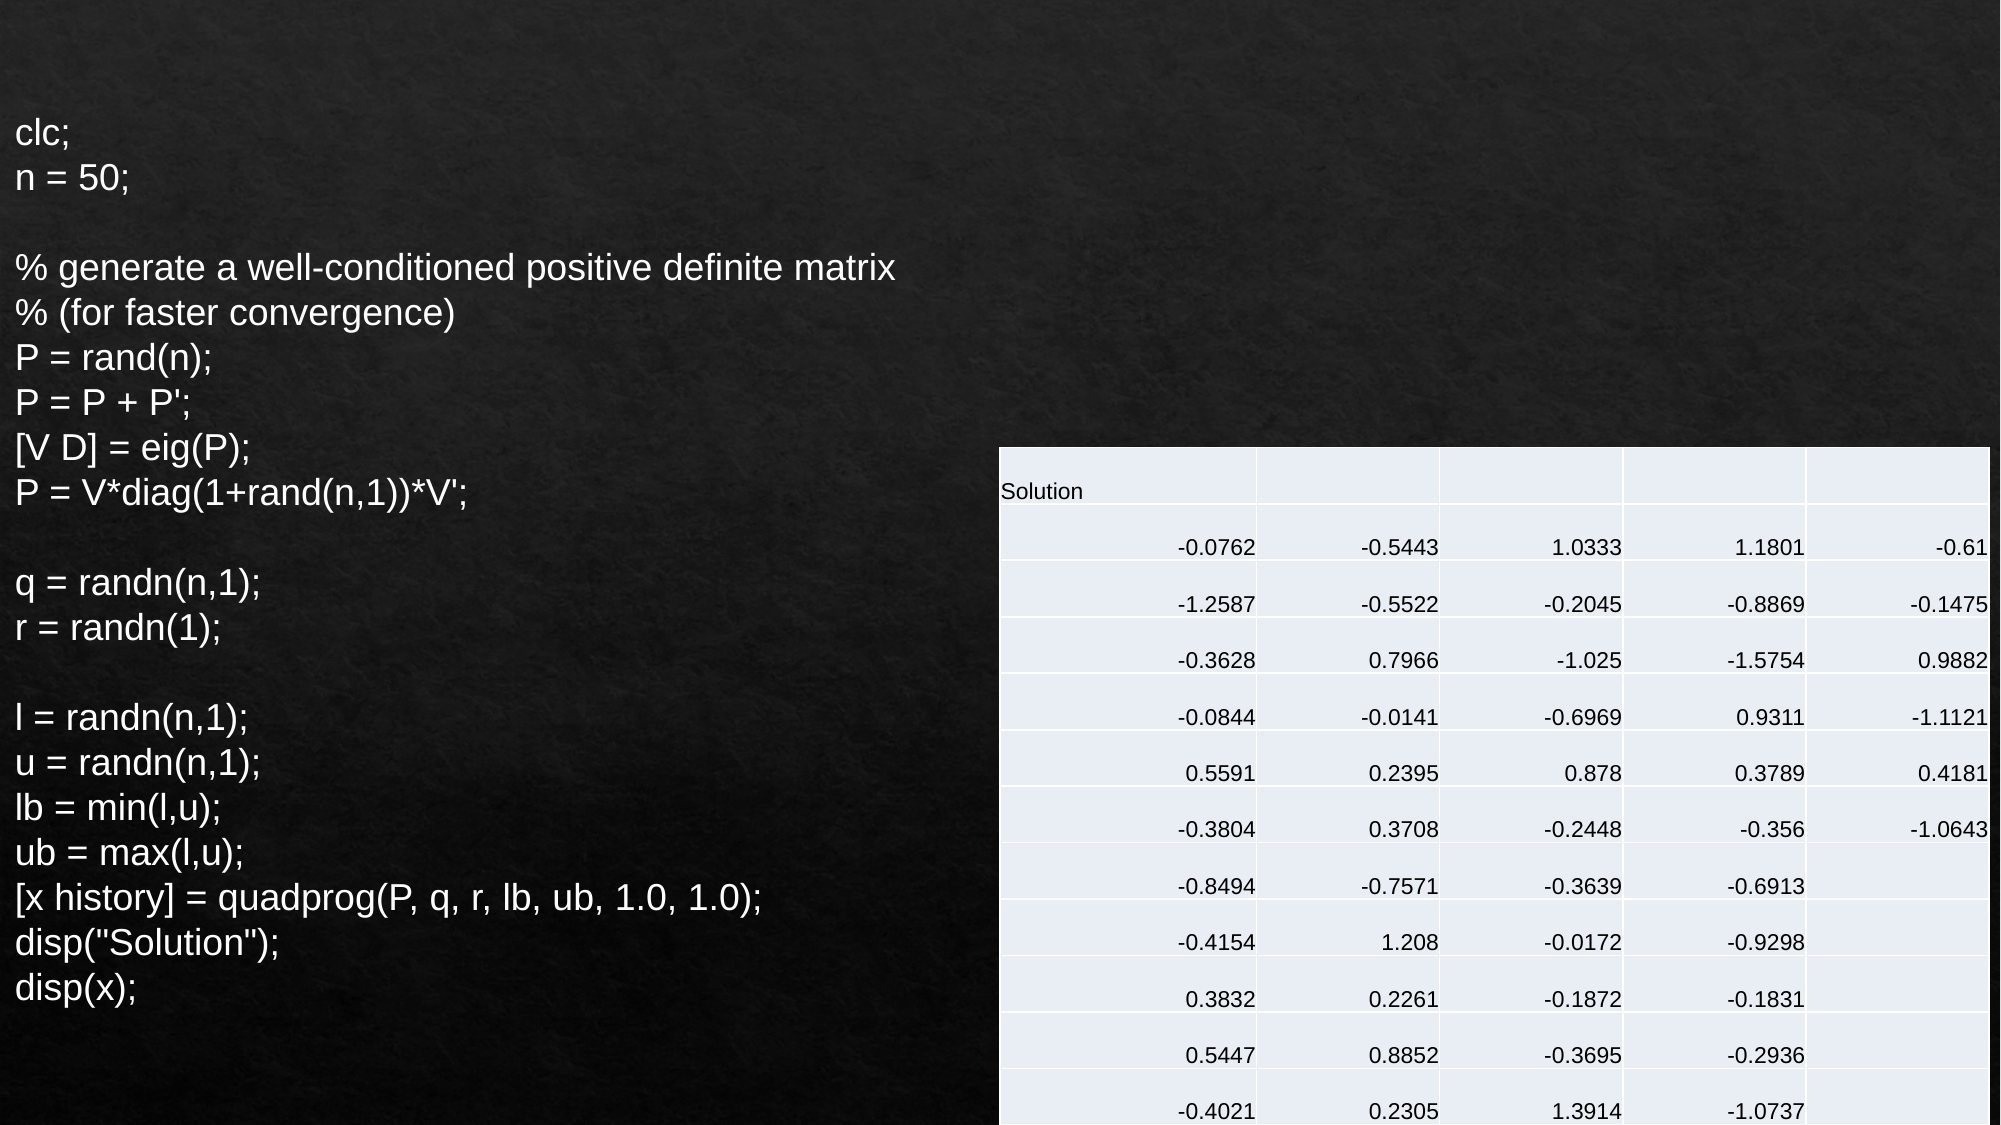

clc;
n = 50;

% generate a well-conditioned positive definite matrix
% (for faster convergence)
P = rand(n);
P = P + P';
[V D] = eig(P);
P = V*diag(1+rand(n,1))*V';

q = randn(n,1);
r = randn(1);

l = randn(n,1);
u = randn(n,1);
lb = min(l,u);
ub = max(l,u);
[x history] = quadprog(P, q, r, lb, ub, 1.0, 1.0);
disp("Solution");
disp(x);
| Solution |  |  |  |  |
| --- | --- | --- | --- | --- |
| -0.0762 | -0.5443 | 1.0333 | 1.1801 | -0.61 |
| -1.2587 | -0.5522 | -0.2045 | -0.8869 | -0.1475 |
| -0.3628 | 0.7966 | -1.025 | -1.5754 | 0.9882 |
| -0.0844 | -0.0141 | -0.6969 | 0.9311 | -1.1121 |
| 0.5591 | 0.2395 | 0.878 | 0.3789 | 0.4181 |
| -0.3804 | 0.3708 | -0.2448 | -0.356 | -1.0643 |
| -0.8494 | -0.7571 | -0.3639 | -0.6913 |  |
| -0.4154 | 1.208 | -0.0172 | -0.9298 |  |
| 0.3832 | 0.2261 | -0.1872 | -0.1831 |  |
| 0.5447 | 0.8852 | -0.3695 | -0.2936 |  |
| -0.4021 | 0.2305 | 1.3914 | -1.0737 |  |